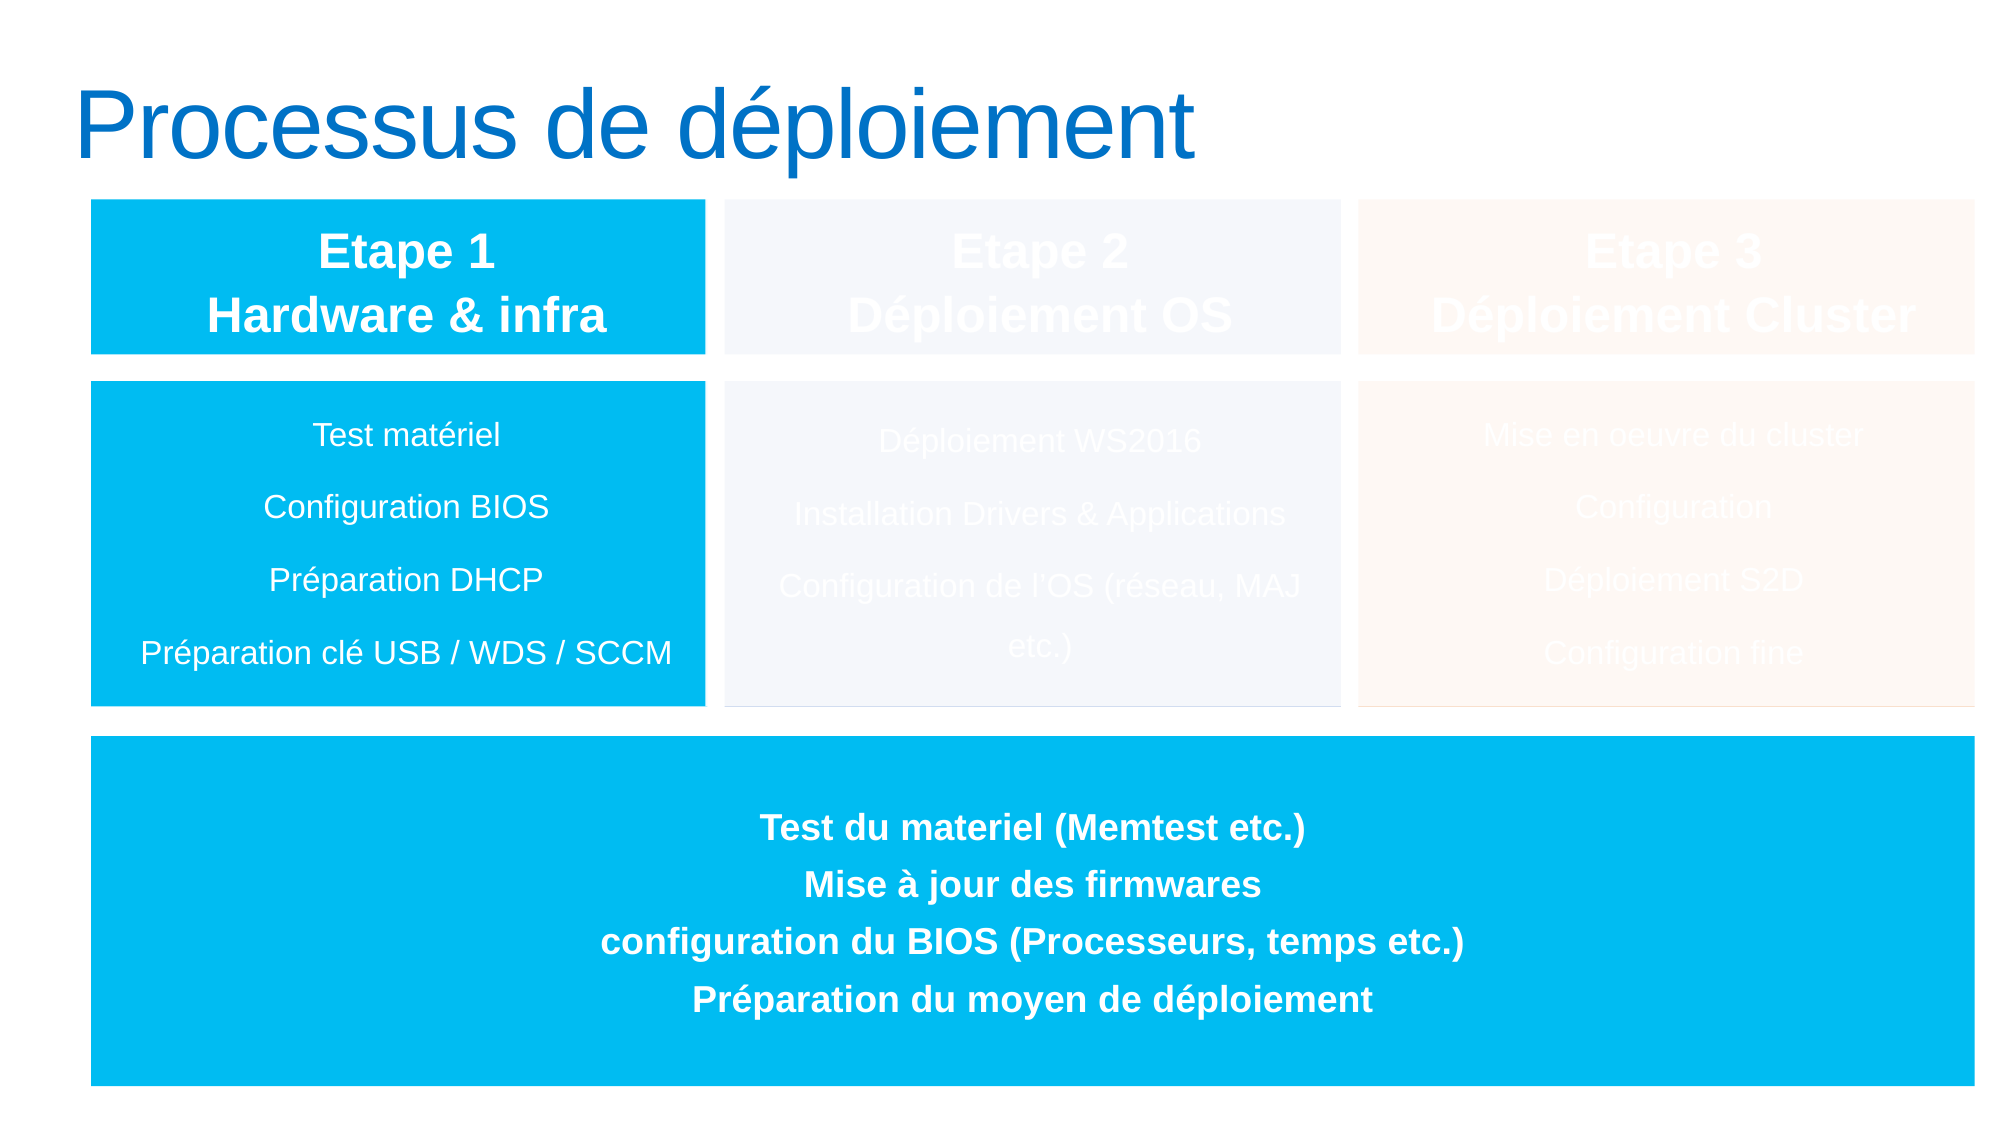

# Processus de déploiement

Etape 1
Hardware & infra

Etape 2
Déploiement OS

Etape 3
Déploiement Cluster

Test matériel
Configuration BIOS
Préparation DHCP
Préparation clé USB / WDS / SCCM
Déploiement WS2016
Installation Drivers & Applications
Configuration de l’OS (réseau, MAJ etc.)
Mise en oeuvre du cluster
Configuration
Déploiement S2D
Configuration fine
Test du materiel (Memtest etc.)
Mise à jour des firmwares
configuration du BIOS (Processeurs, temps etc.)
Préparation du moyen de déploiement